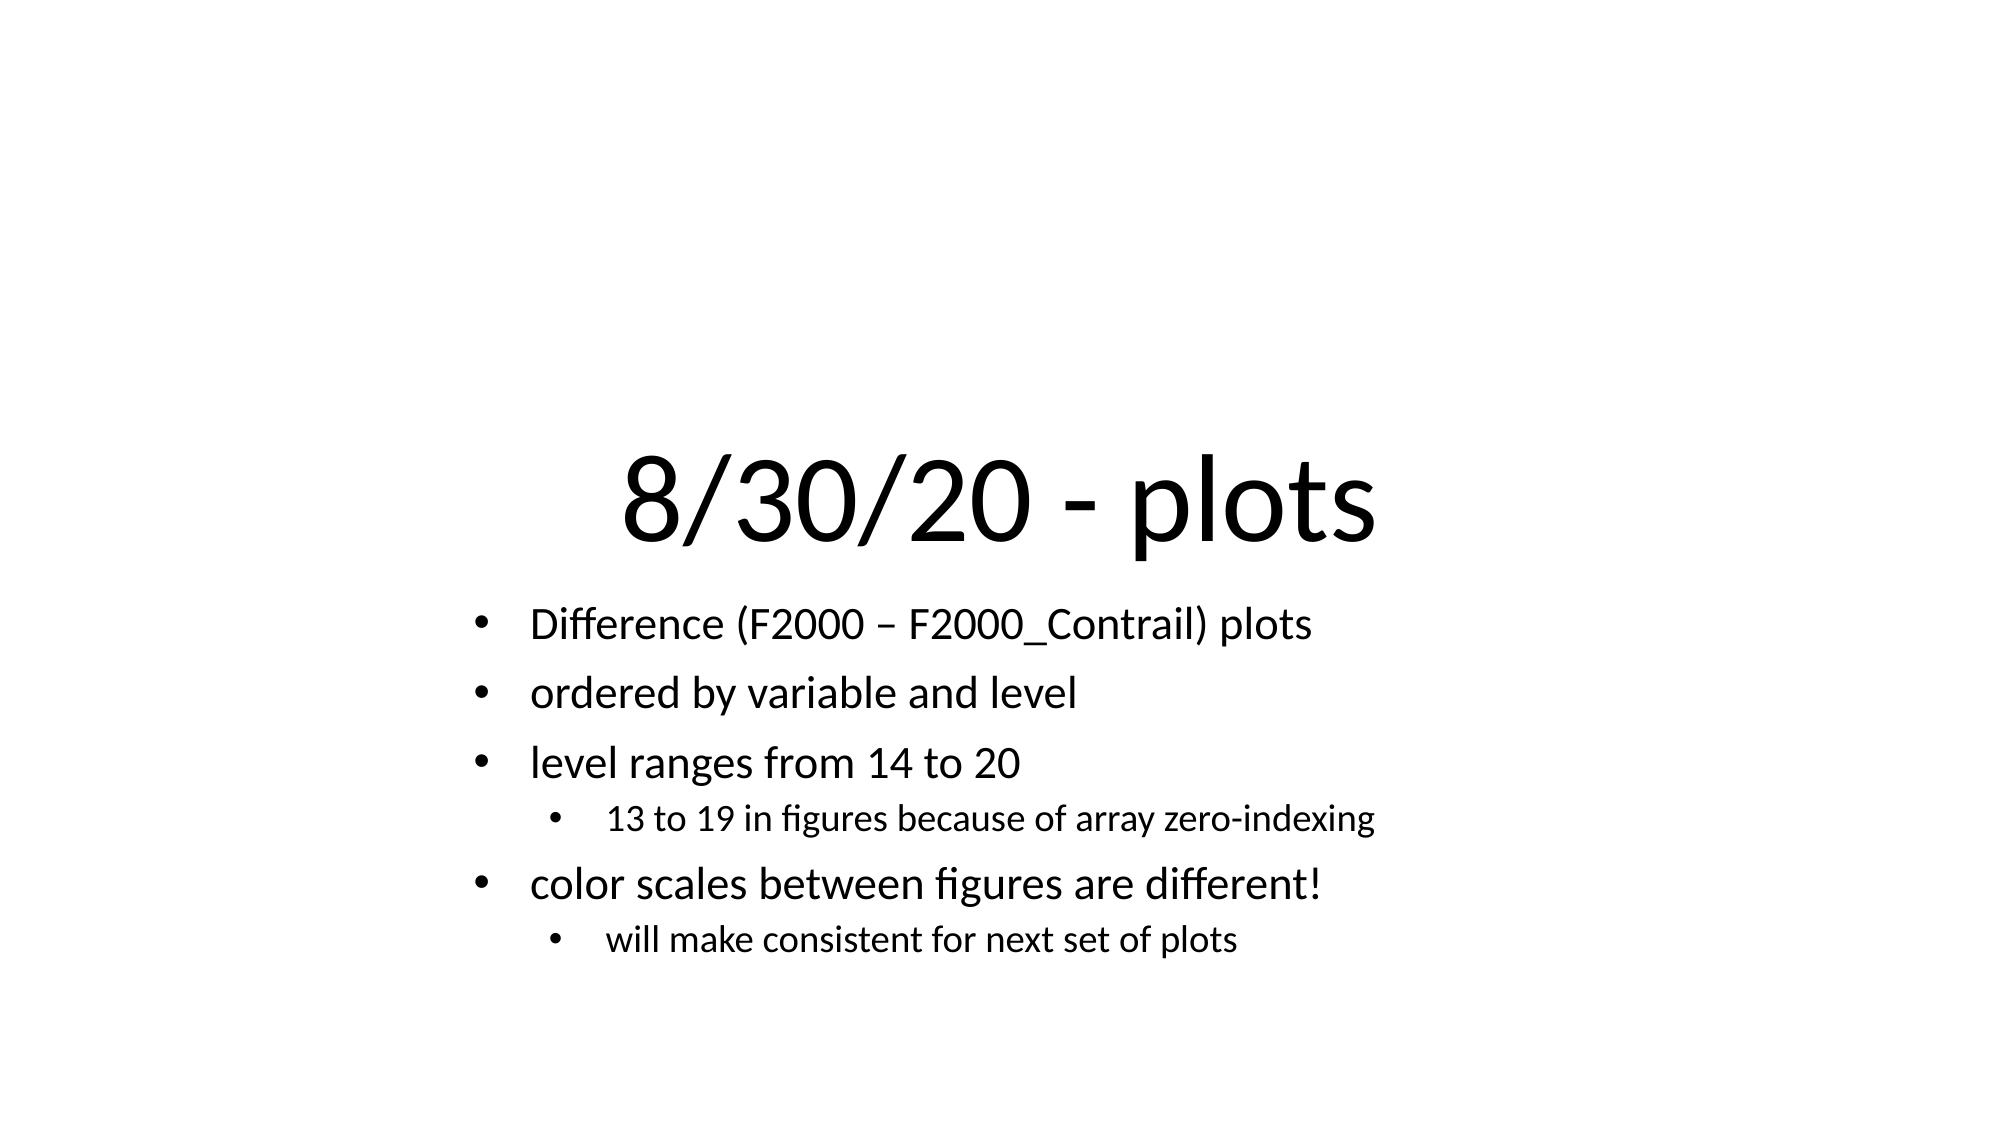

# 8/30/20 - plots
Difference (F2000 – F2000_Contrail) plots
ordered by variable and level
level ranges from 14 to 20
13 to 19 in figures because of array zero-indexing
color scales between figures are different!
will make consistent for next set of plots